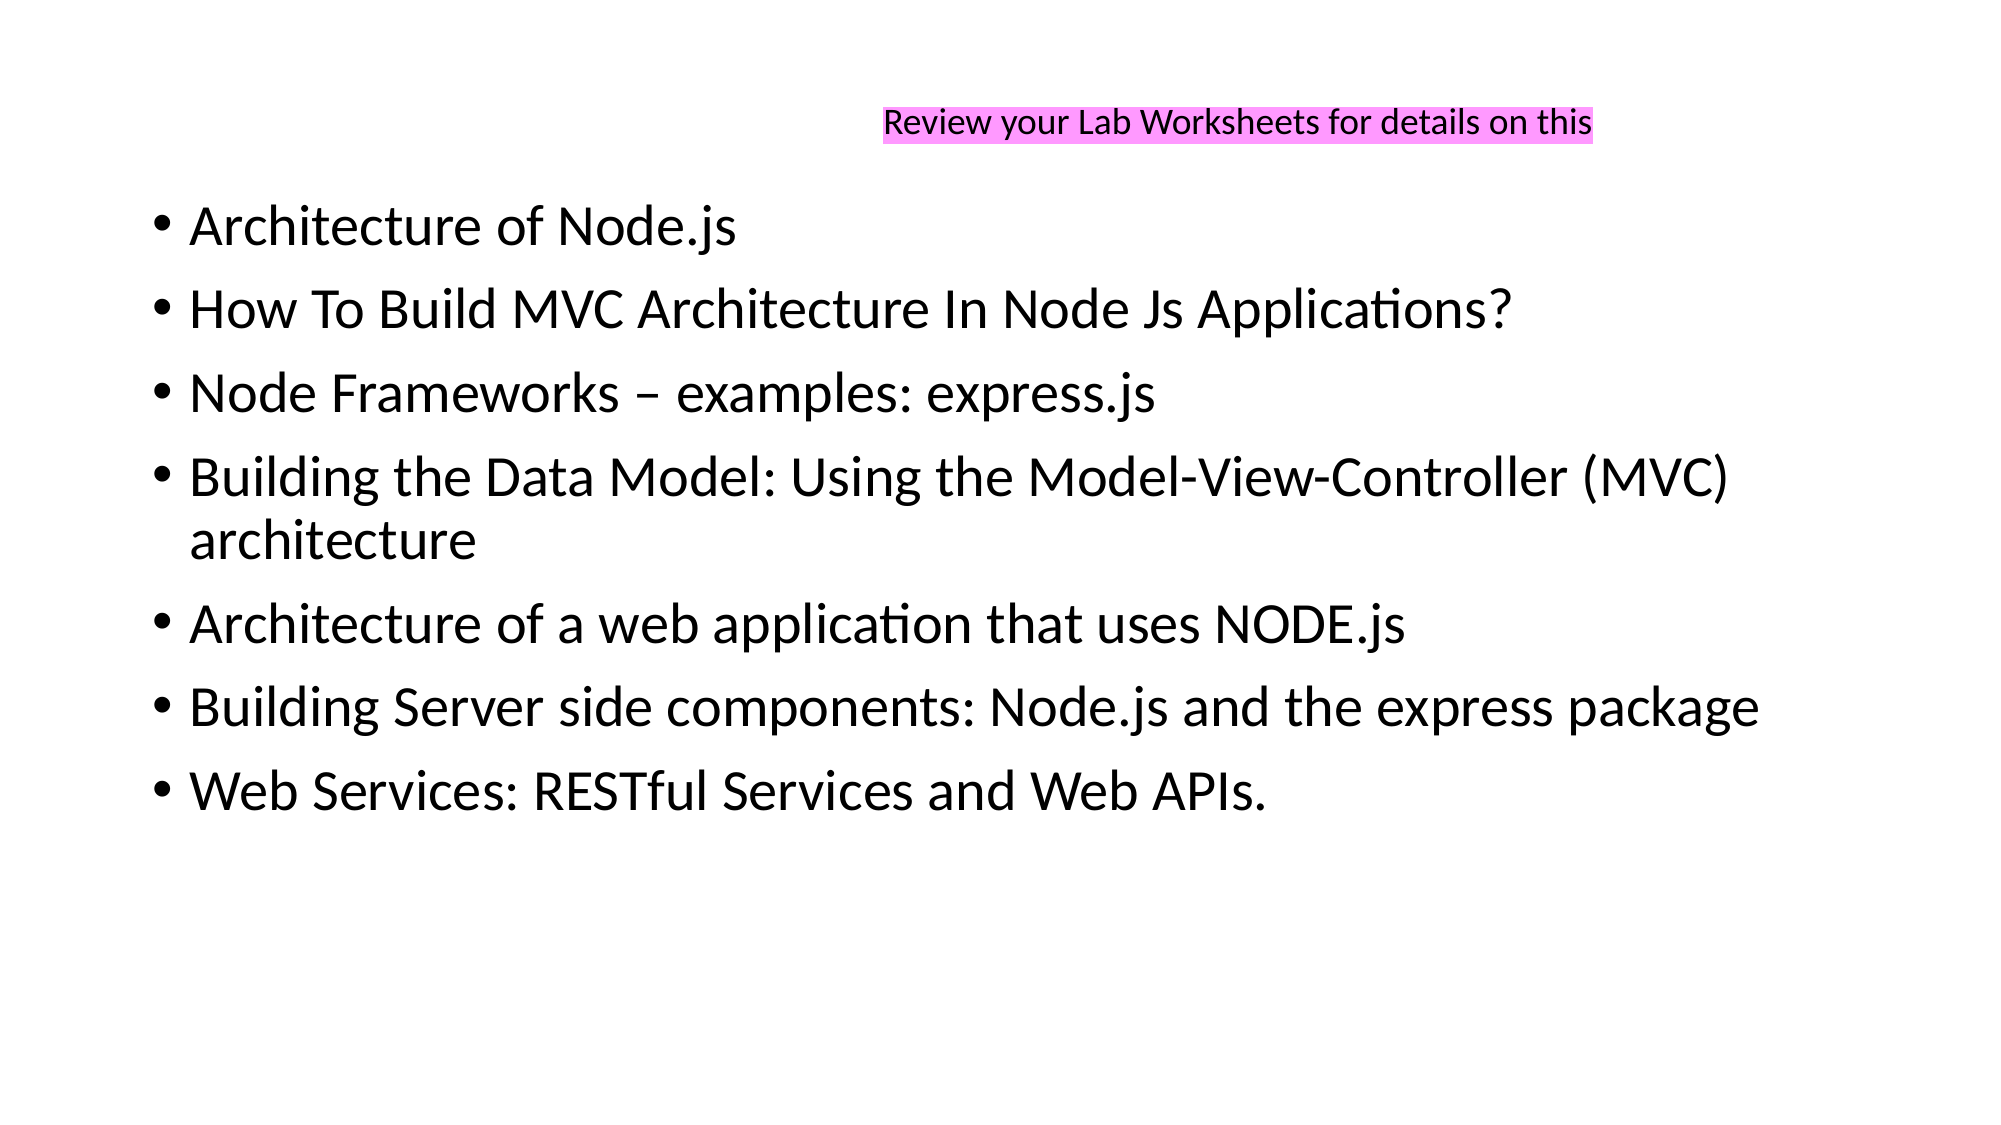

Review your Lab Worksheets for details on this
Architecture of Node.js
How To Build MVC Architecture In Node Js Applications?
Node Frameworks – examples: express.js
Building the Data Model: Using the Model-View-Controller (MVC) architecture
Architecture of a web application that uses NODE.js
Building Server side components: Node.js and the express package
Web Services: RESTful Services and Web APIs.